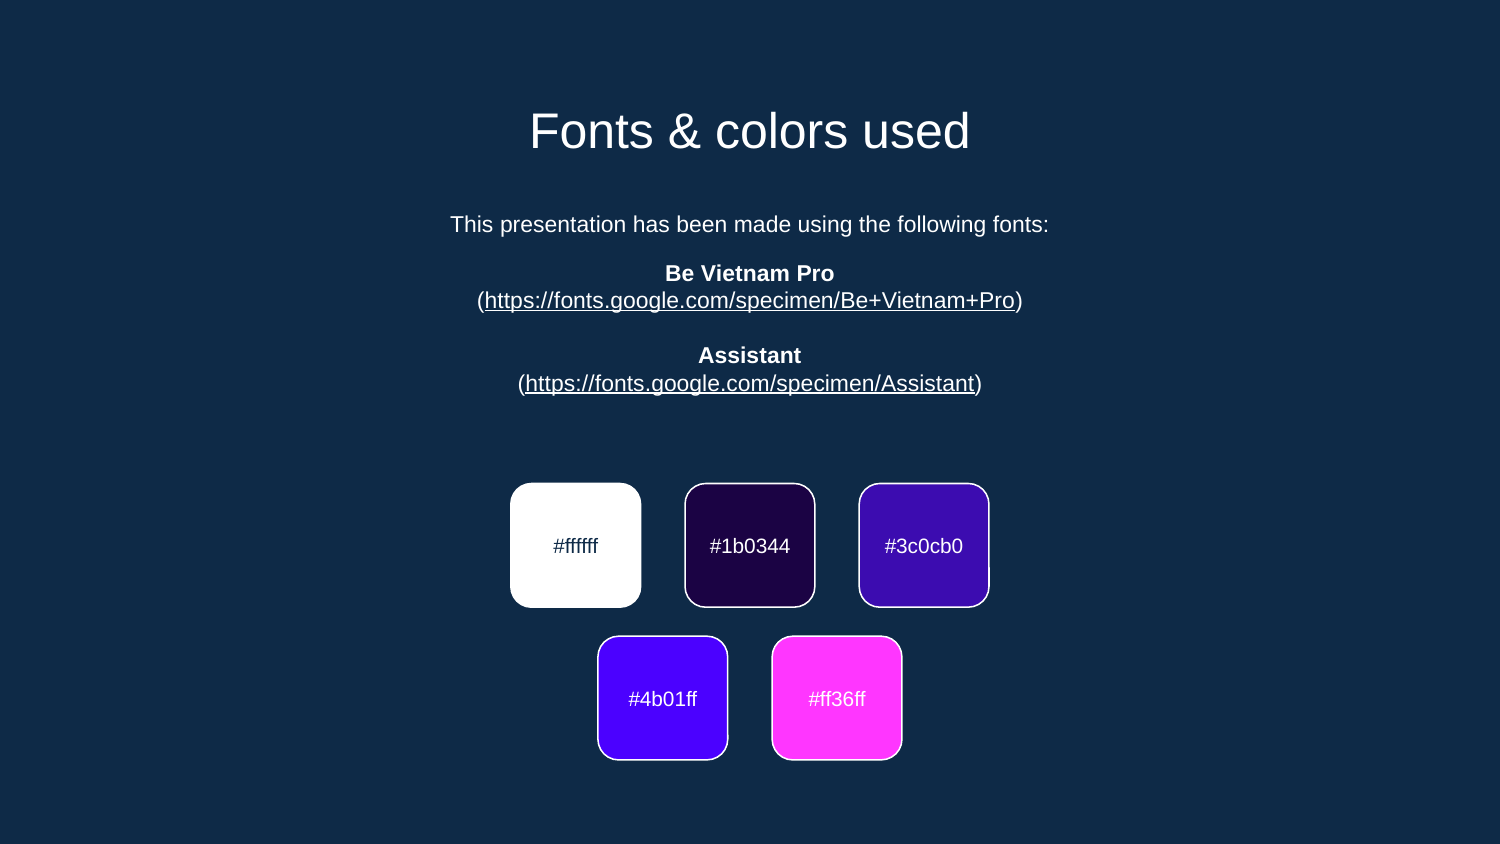

# Fonts & colors used
This presentation has been made using the following fonts:
Be Vietnam Pro
(https://fonts.google.com/specimen/Be+Vietnam+Pro)

Assistant
(https://fonts.google.com/specimen/Assistant)

#ffffff
#1b0344
#3c0cb0

#4b01ff
#ff36ff